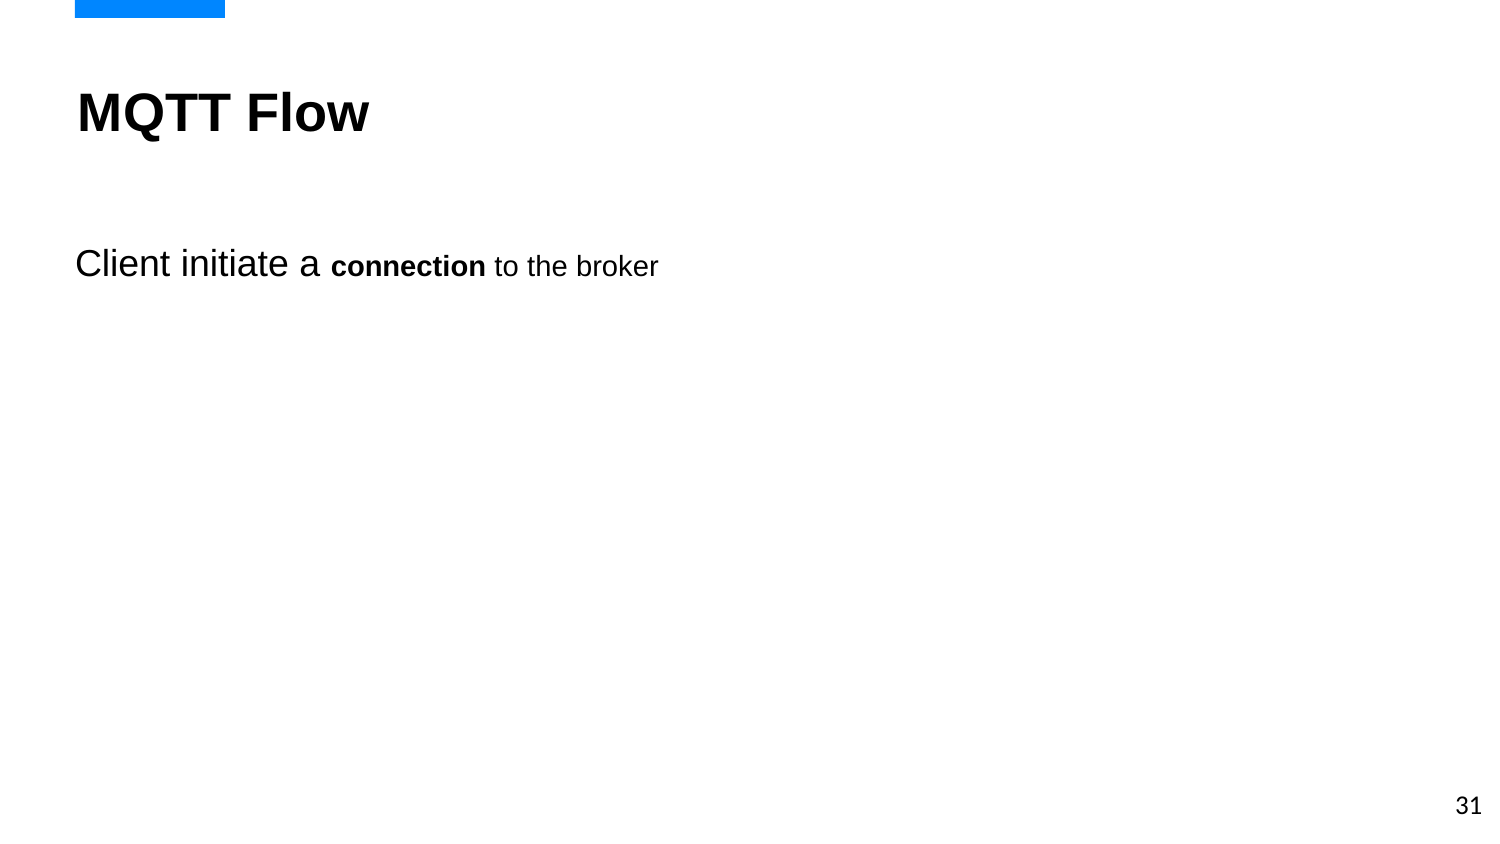

MQTT Flow
Client initiate a connection to the broker
31